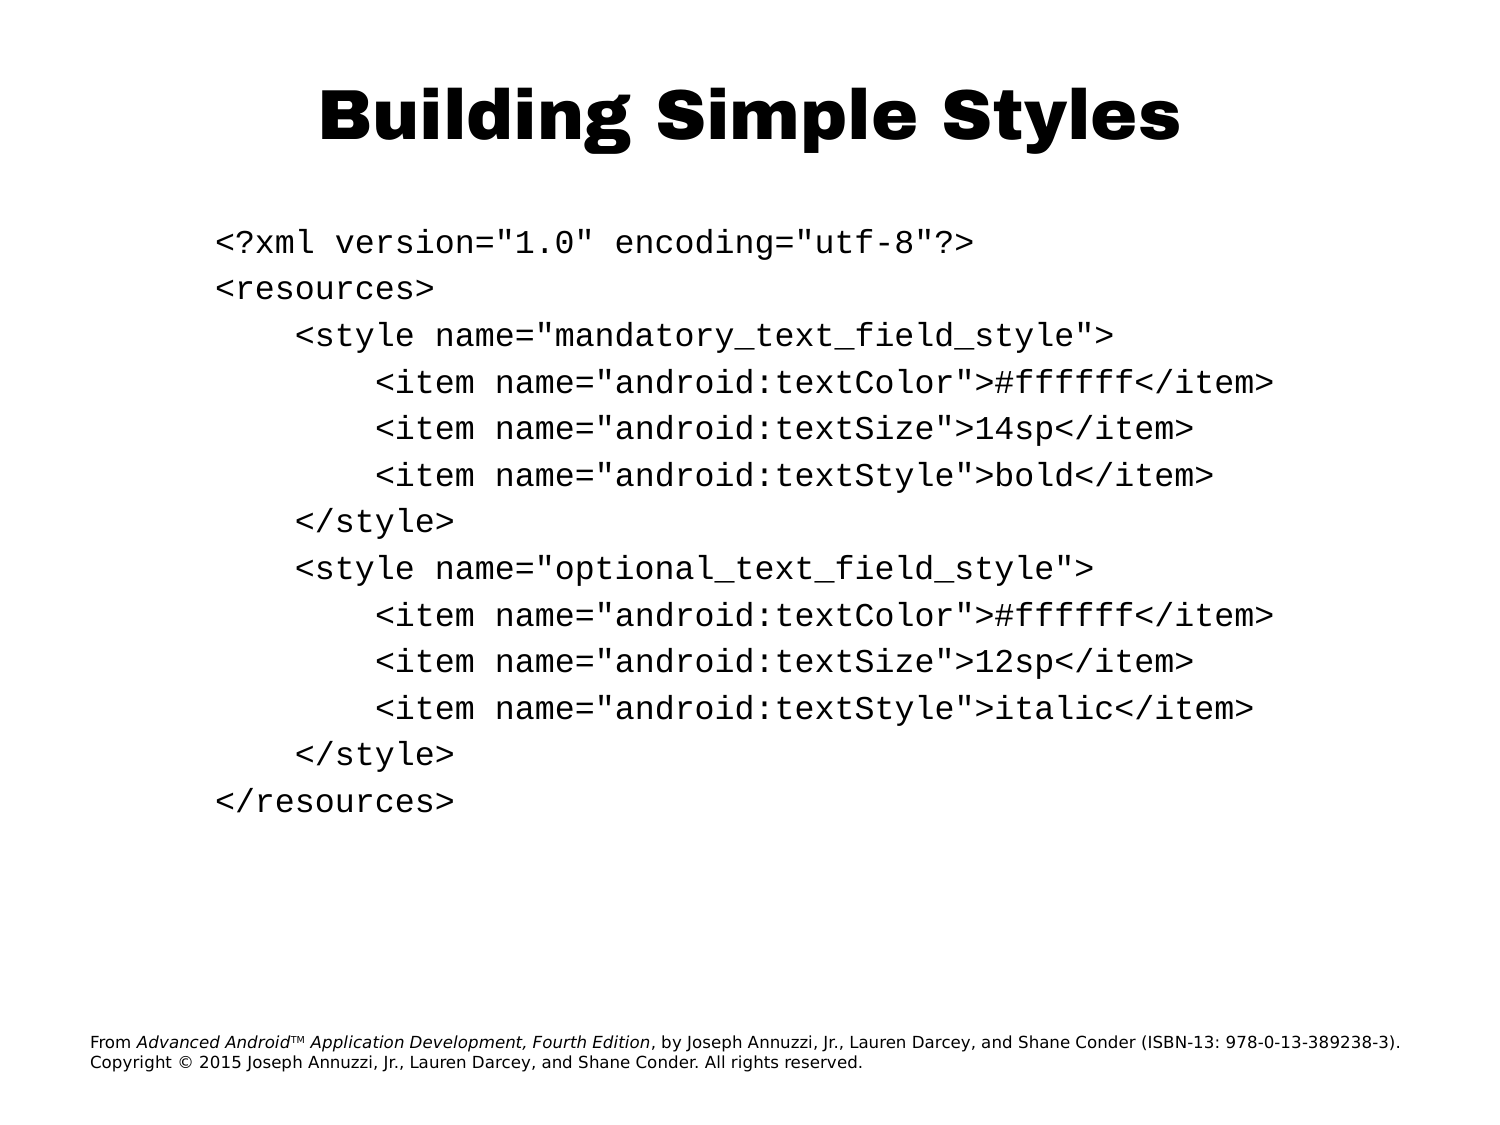

# Building Simple Styles
<?xml version="1.0" encoding="utf-8"?>
<resources>
    <style name="mandatory_text_field_style">
        <item name="android:textColor">#ffffff</item>
        <item name="android:textSize">14sp</item>
        <item name="android:textStyle">bold</item>
    </style>
    <style name="optional_text_field_style">
        <item name="android:textColor">#ffffff</item>
        <item name="android:textSize">12sp</item>
        <item name="android:textStyle">italic</item>
    </style>
</resources>
From Advanced AndroidTM Application Development, Fourth Edition, by Joseph Annuzzi, Jr., Lauren Darcey, and Shane Conder (ISBN-13: 978-0-13-389238-3). Copyright © 2015 Joseph Annuzzi, Jr., Lauren Darcey, and Shane Conder. All rights reserved.